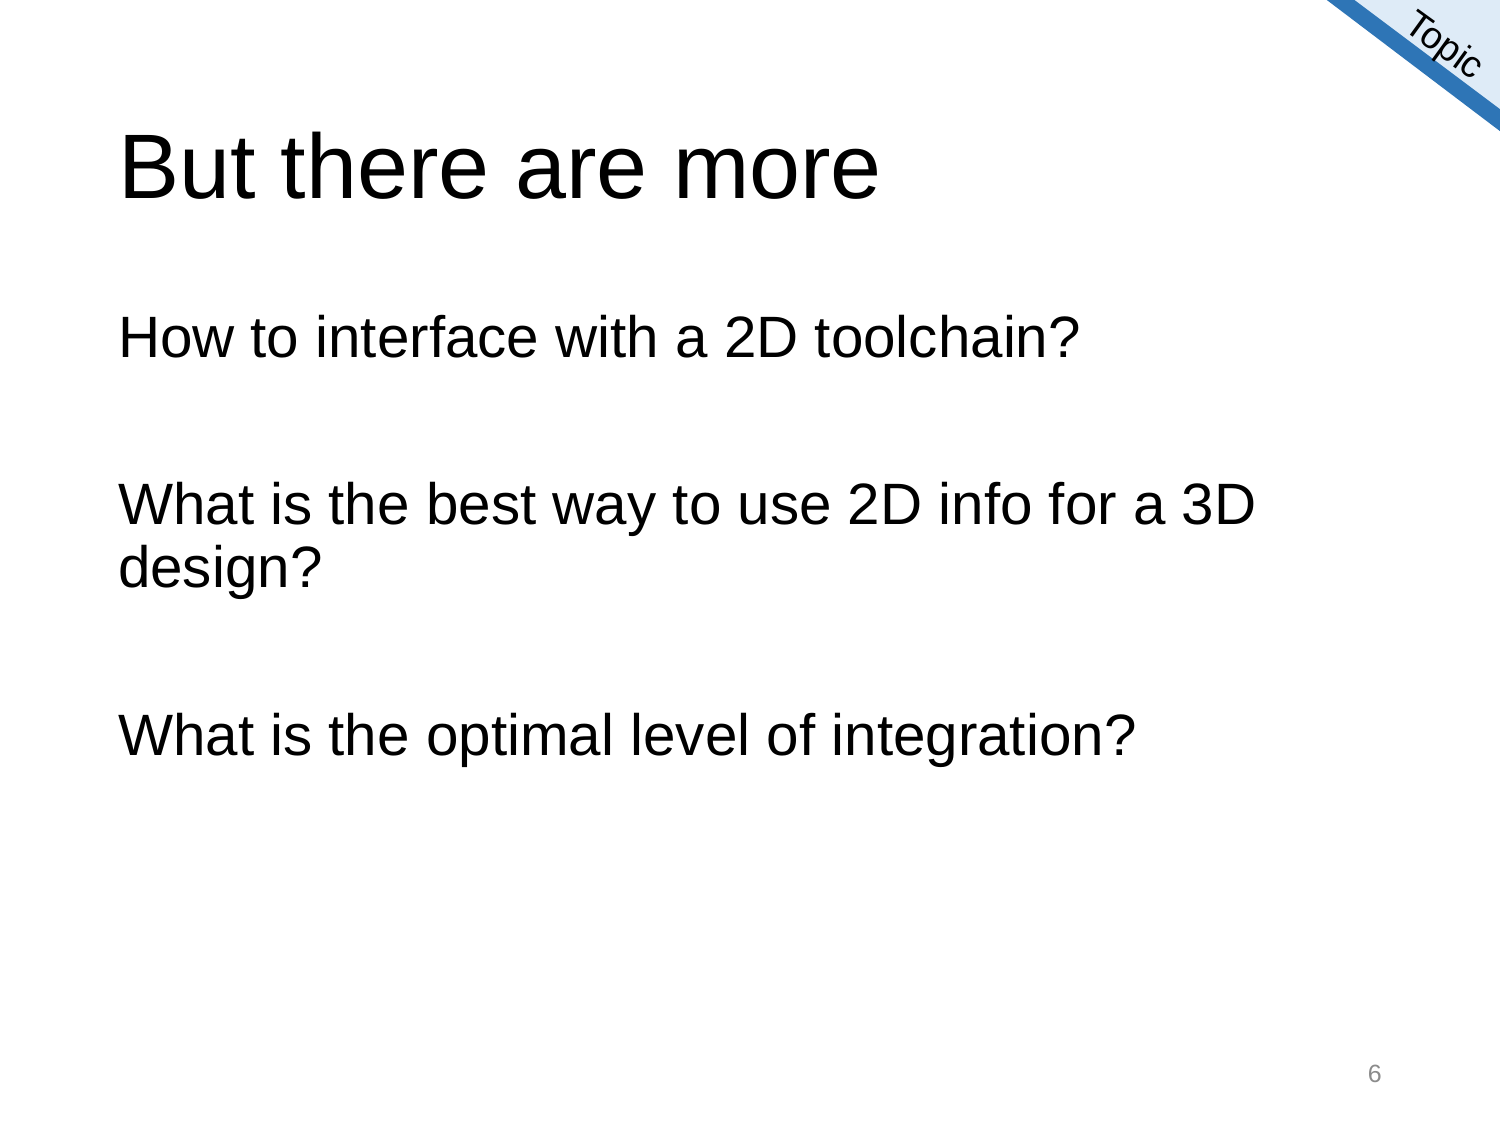

# But there are more
How to interface with a 2D toolchain?

What is the best way to use 2D info for a 3D design?

What is the optimal level of integration?

6